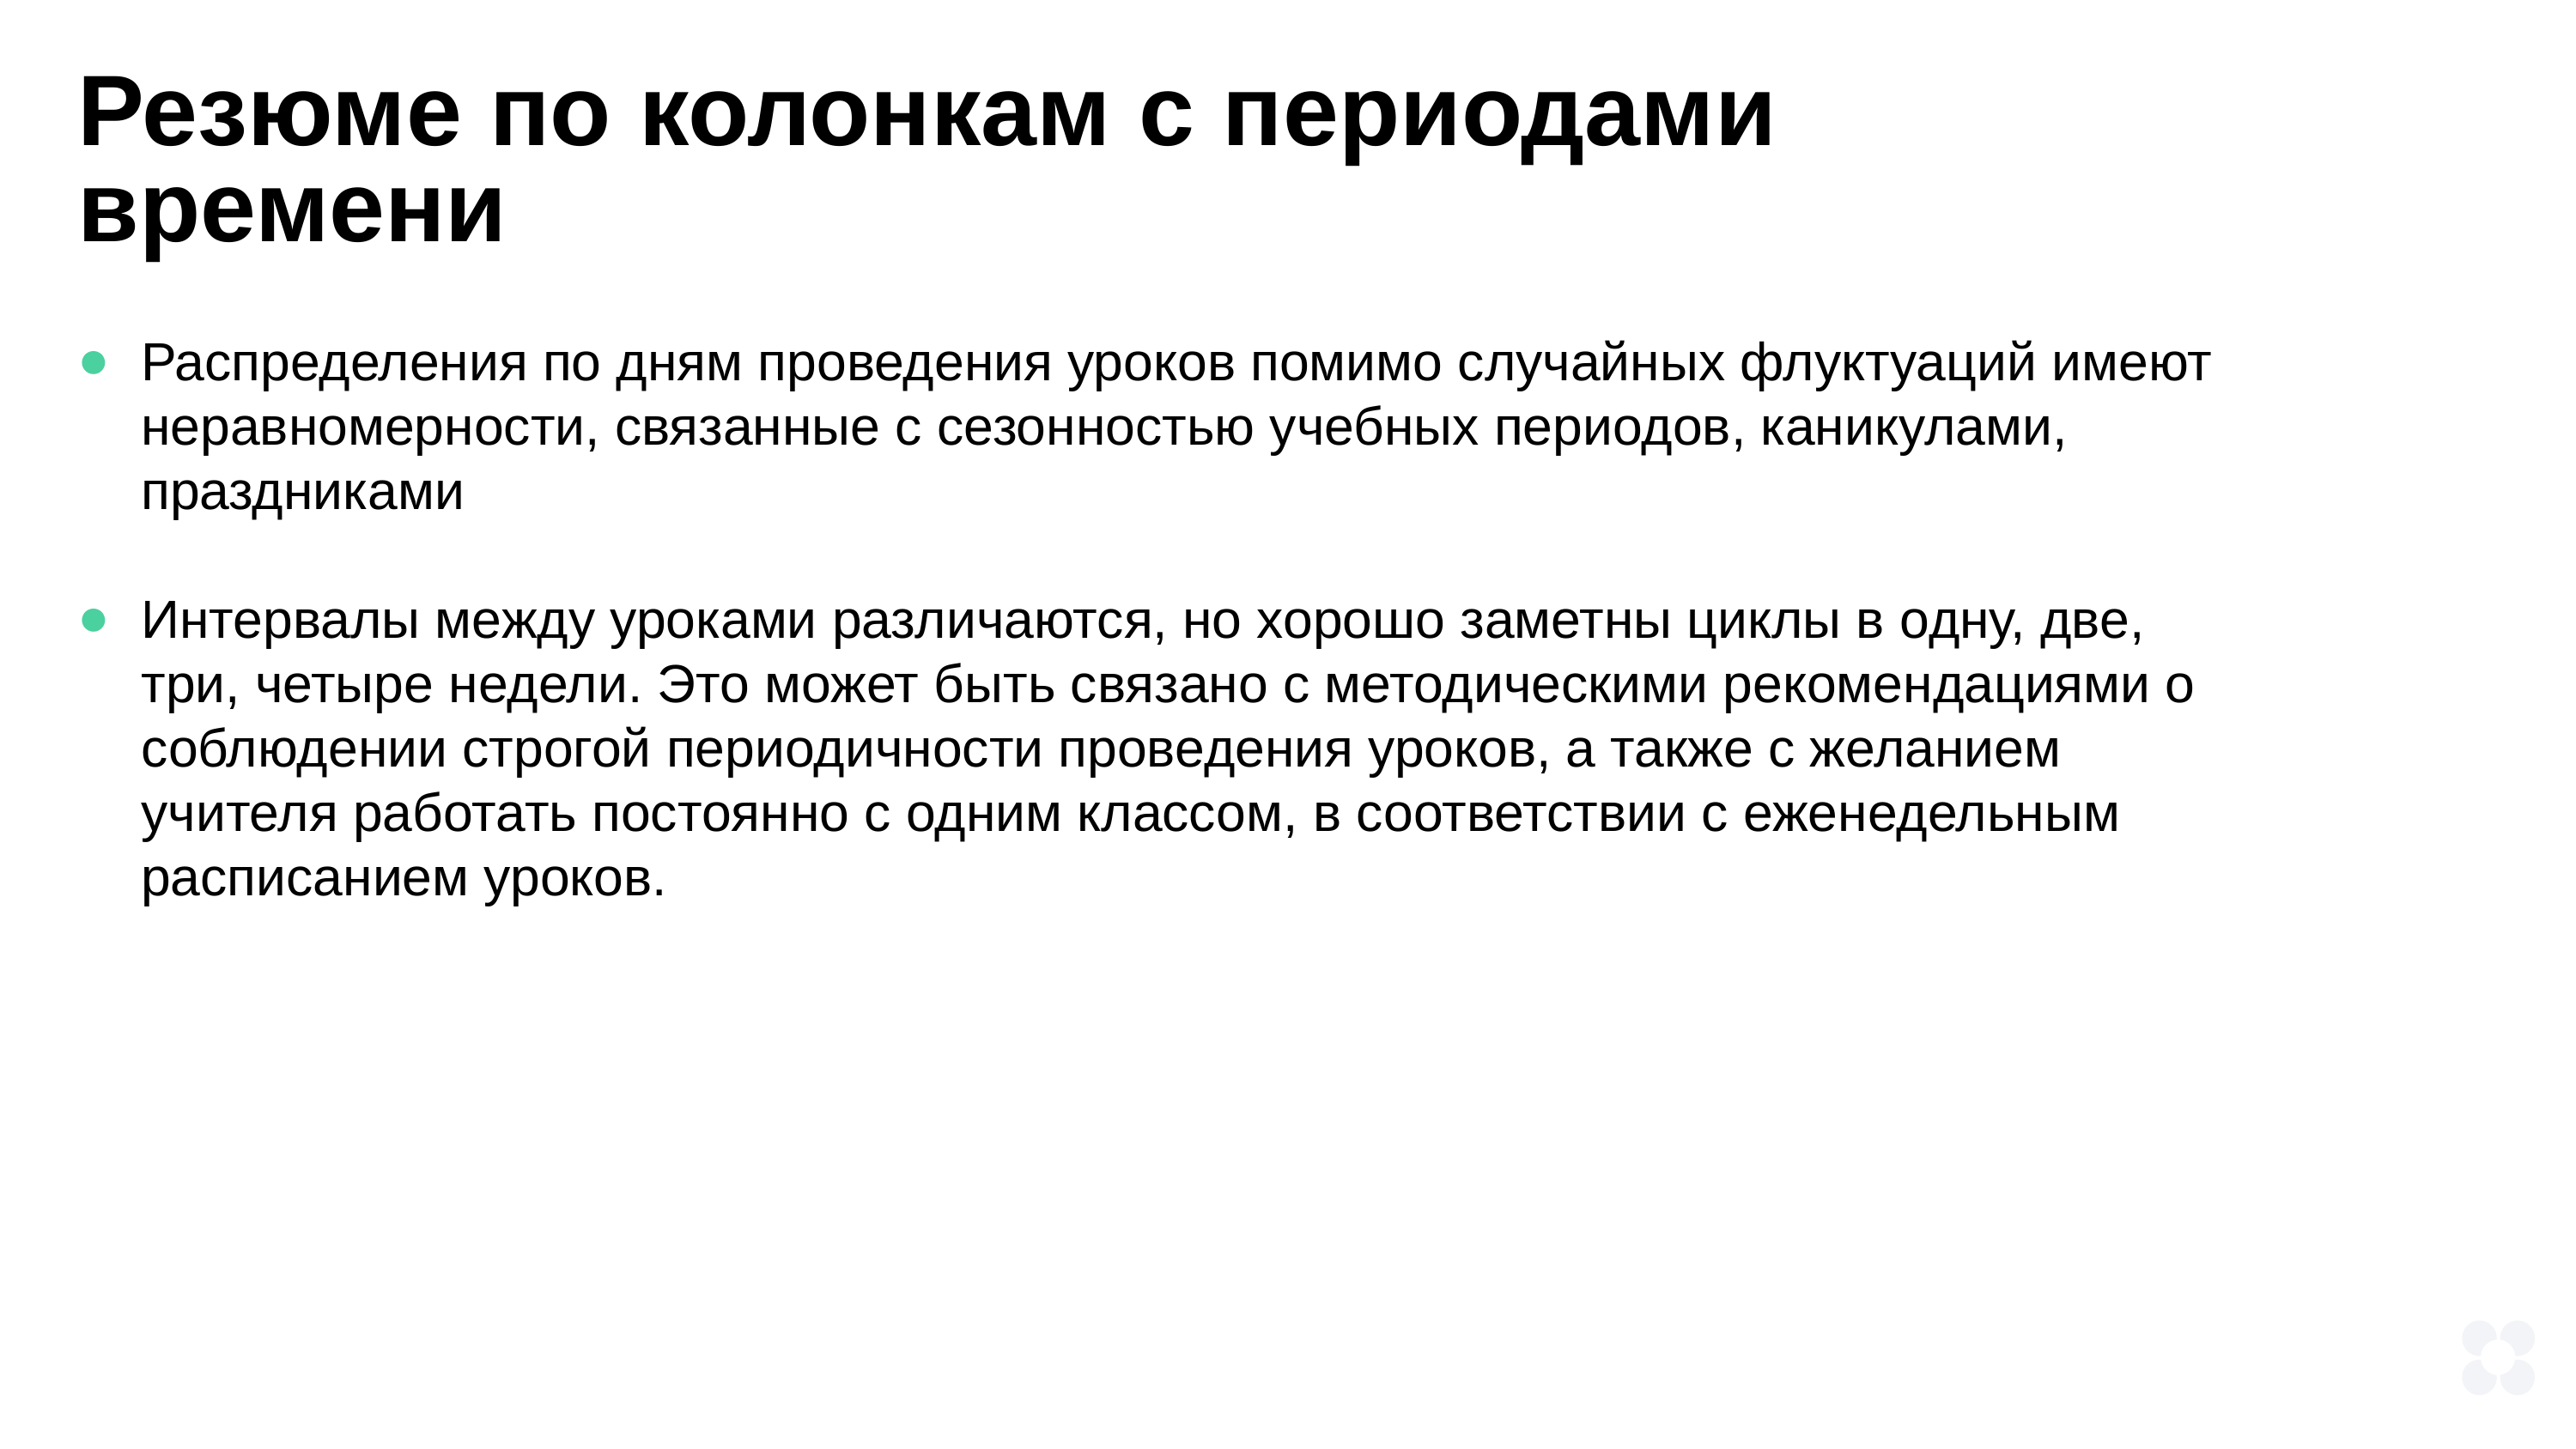

Резюме по колонкам с периодами времени
Распределения по дням проведения уроков помимо случайных флуктуаций имеют неравномерности, связанные с сезонностью учебных периодов, каникулами, праздниками
Интервалы между уроками различаются, но хорошо заметны циклы в одну, две, три, четыре недели. Это может быть связано с методическими рекомендациями о соблюдении строгой периодичности проведения уроков, а также с желанием учителя работать постоянно с одним классом, в соответствии с еженедельным расписанием уроков.